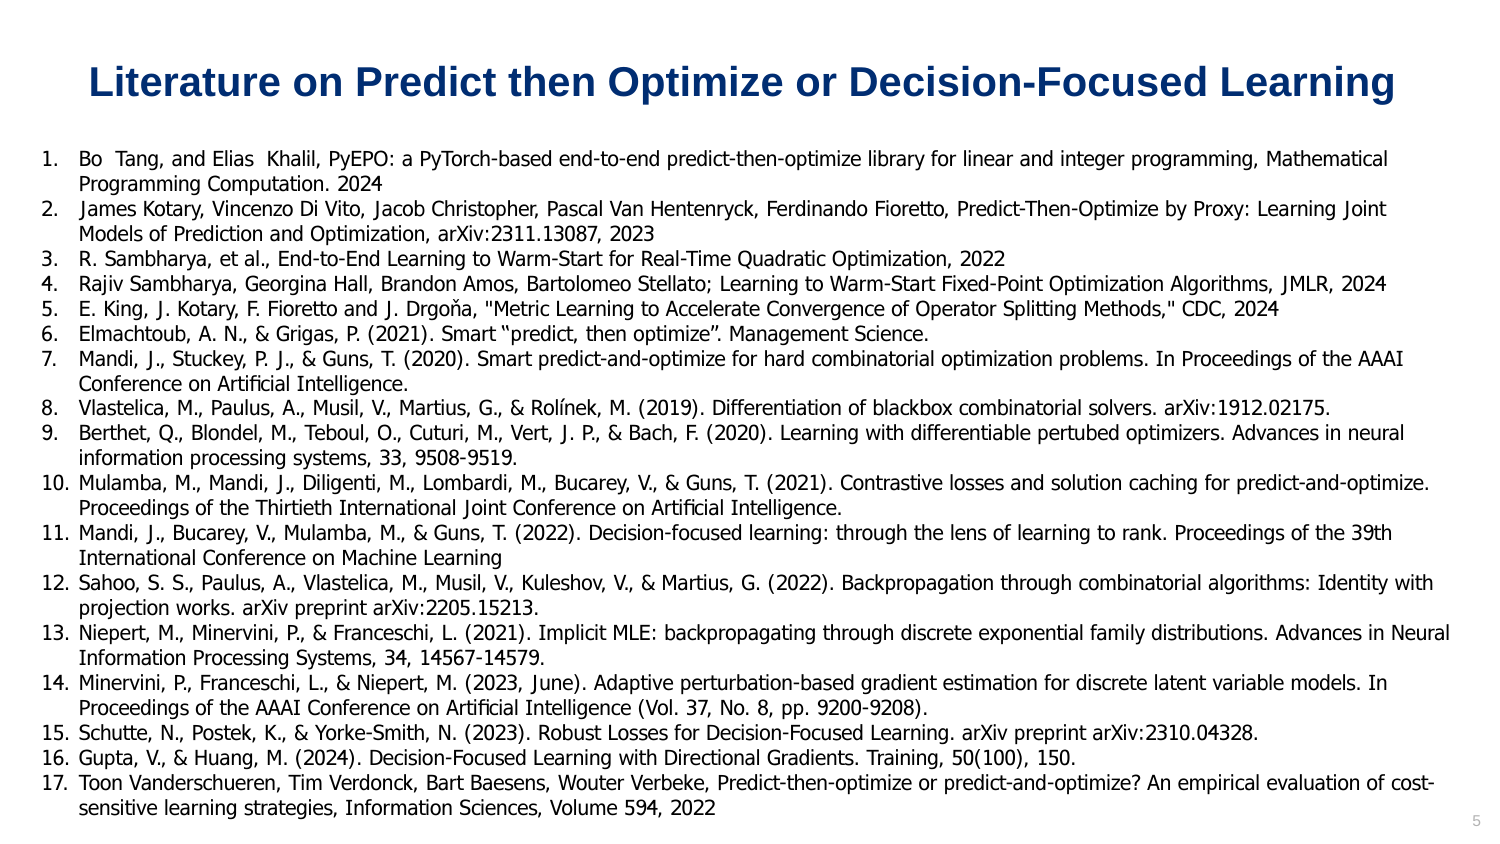

# Literature on Predict then Optimize or Decision-Focused Learning
Bo  Tang, and Elias  Khalil, PyEPO: a PyTorch-based end-to-end predict-then-optimize library for linear and integer programming, Mathematical Programming Computation. 2024
James Kotary, Vincenzo Di Vito, Jacob Christopher, Pascal Van Hentenryck, Ferdinando Fioretto, Predict-Then-Optimize by Proxy: Learning Joint Models of Prediction and Optimization, arXiv:2311.13087, 2023
R. Sambharya, et al., End-to-End Learning to Warm-Start for Real-Time Quadratic Optimization, 2022
Rajiv Sambharya, Georgina Hall, Brandon Amos, Bartolomeo Stellato; Learning to Warm-Start Fixed-Point Optimization Algorithms, JMLR, 2024
E. King, J. Kotary, F. Fioretto and J. Drgoňa, "Metric Learning to Accelerate Convergence of Operator Splitting Methods," CDC, 2024
Elmachtoub, A. N., & Grigas, P. (2021). Smart “predict, then optimize”. Management Science.
Mandi, J., Stuckey, P. J., & Guns, T. (2020). Smart predict-and-optimize for hard combinatorial optimization problems. In Proceedings of the AAAI Conference on Artificial Intelligence.
Vlastelica, M., Paulus, A., Musil, V., Martius, G., & Rolínek, M. (2019). Differentiation of blackbox combinatorial solvers. arXiv:1912.02175.
Berthet, Q., Blondel, M., Teboul, O., Cuturi, M., Vert, J. P., & Bach, F. (2020). Learning with differentiable pertubed optimizers. Advances in neural information processing systems, 33, 9508-9519.
Mulamba, M., Mandi, J., Diligenti, M., Lombardi, M., Bucarey, V., & Guns, T. (2021). Contrastive losses and solution caching for predict-and-optimize. Proceedings of the Thirtieth International Joint Conference on Artificial Intelligence.
Mandi, J., Bucarey, V., Mulamba, M., & Guns, T. (2022). Decision-focused learning: through the lens of learning to rank. Proceedings of the 39th International Conference on Machine Learning
Sahoo, S. S., Paulus, A., Vlastelica, M., Musil, V., Kuleshov, V., & Martius, G. (2022). Backpropagation through combinatorial algorithms: Identity with projection works. arXiv preprint arXiv:2205.15213.
Niepert, M., Minervini, P., & Franceschi, L. (2021). Implicit MLE: backpropagating through discrete exponential family distributions. Advances in Neural Information Processing Systems, 34, 14567-14579.
Minervini, P., Franceschi, L., & Niepert, M. (2023, June). Adaptive perturbation-based gradient estimation for discrete latent variable models. In Proceedings of the AAAI Conference on Artificial Intelligence (Vol. 37, No. 8, pp. 9200-9208).
Schutte, N., Postek, K., & Yorke-Smith, N. (2023). Robust Losses for Decision-Focused Learning. arXiv preprint arXiv:2310.04328.
Gupta, V., & Huang, M. (2024). Decision-Focused Learning with Directional Gradients. Training, 50(100), 150.
Toon Vanderschueren, Tim Verdonck, Bart Baesens, Wouter Verbeke, Predict-then-optimize or predict-and-optimize? An empirical evaluation of cost-sensitive learning strategies, Information Sciences, Volume 594, 2022

5